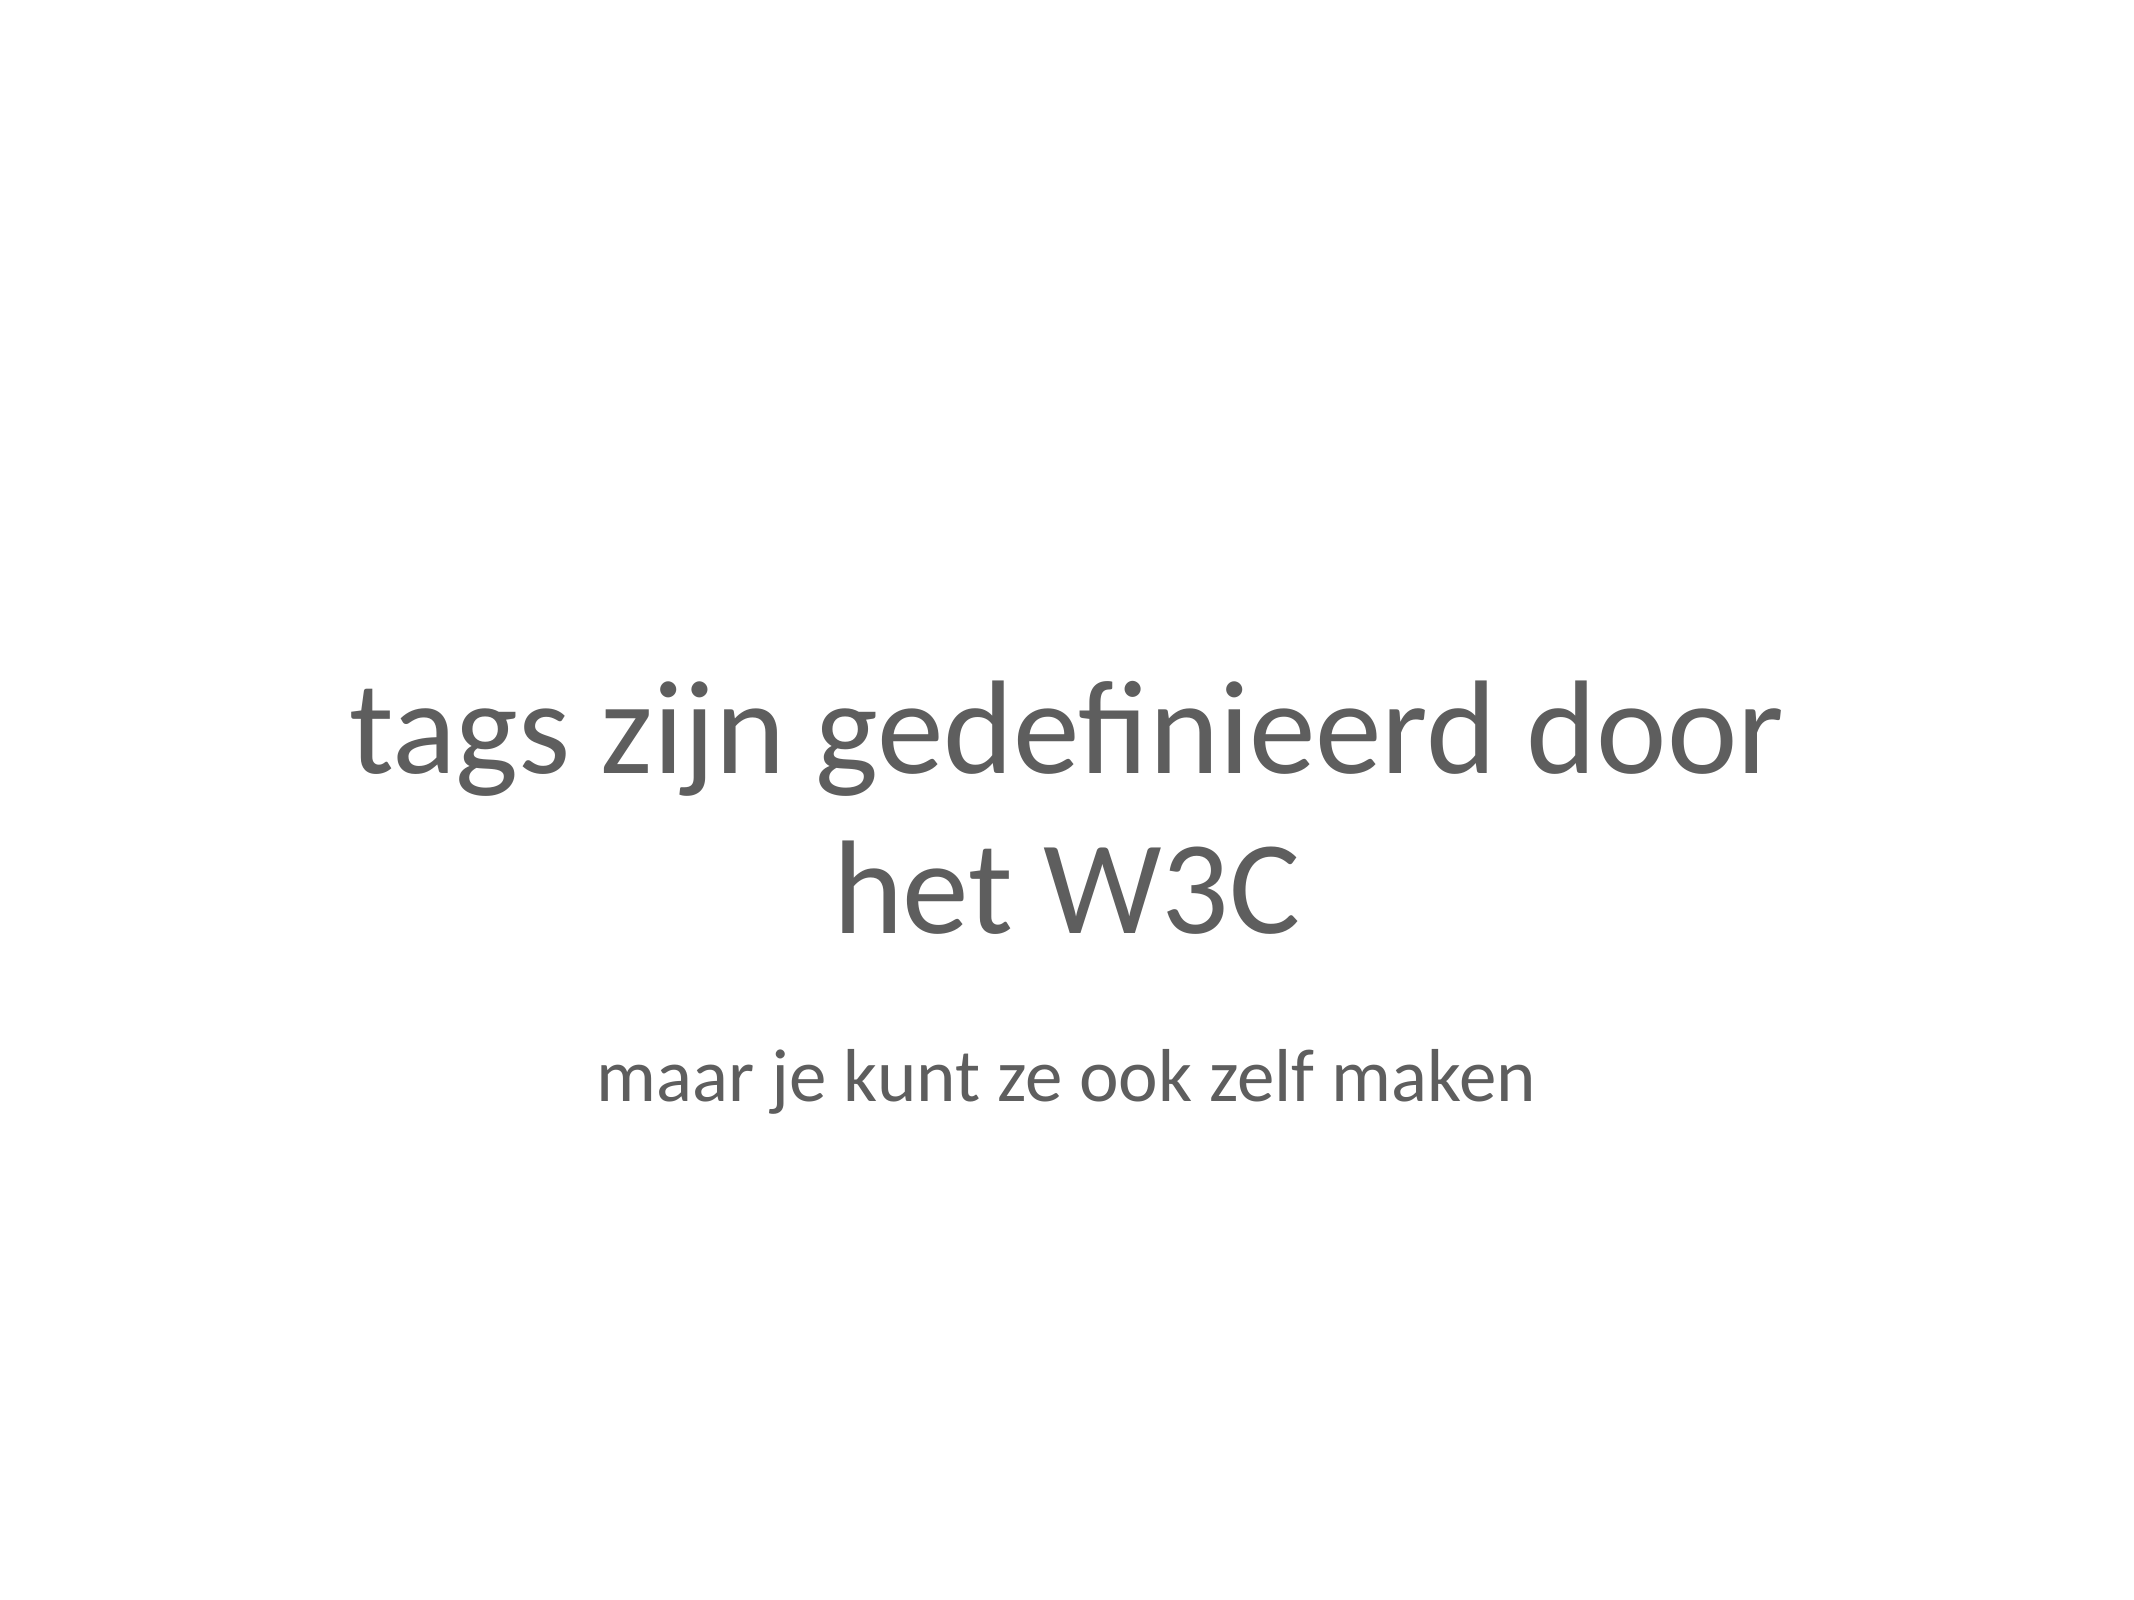

tags zijn gedefinieerd door het W3C
maar je kunt ze ook zelf maken